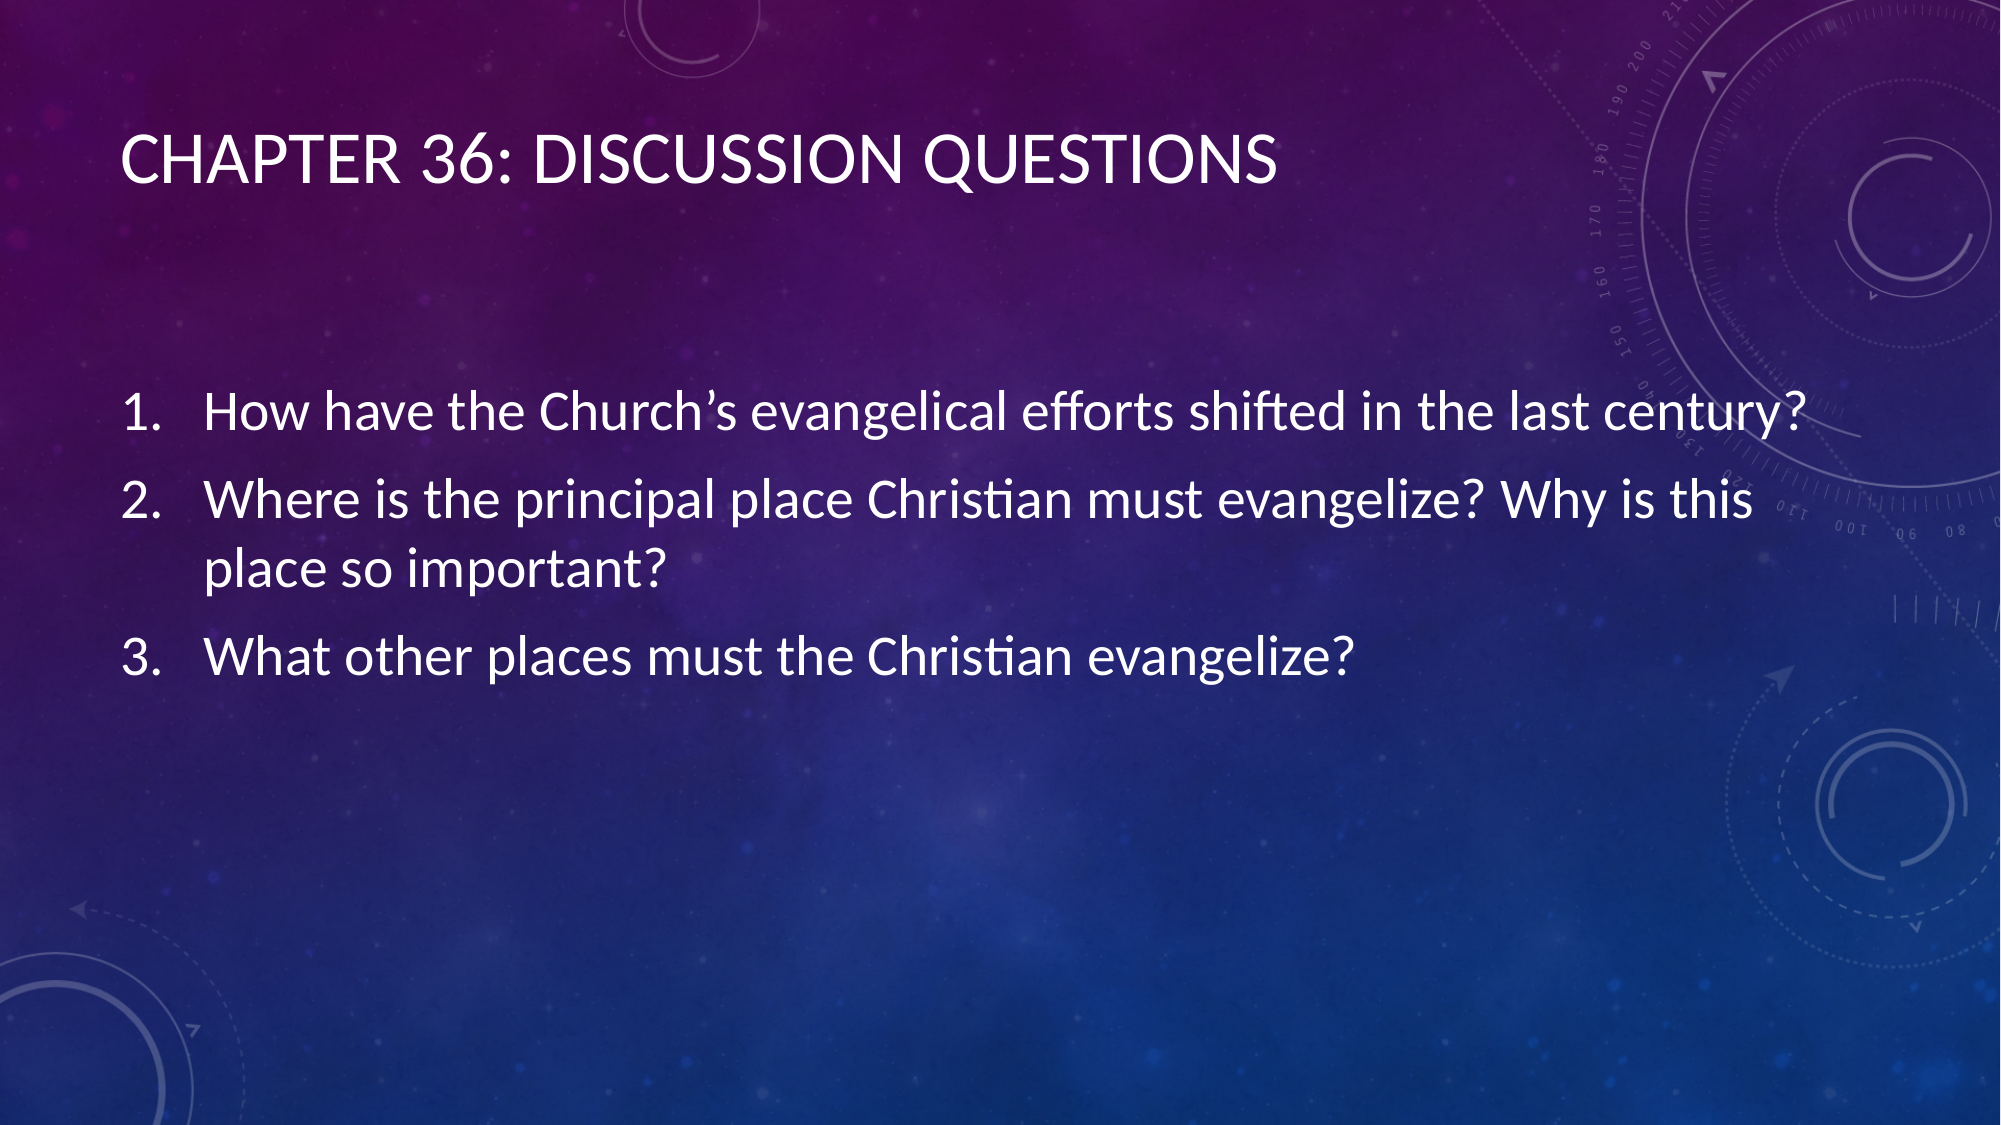

# Chapter 36: Discussion Questions
How have the Church’s evangelical efforts shifted in the last century?
Where is the principal place Christian must evangelize? Why is this place so important?
What other places must the Christian evangelize?